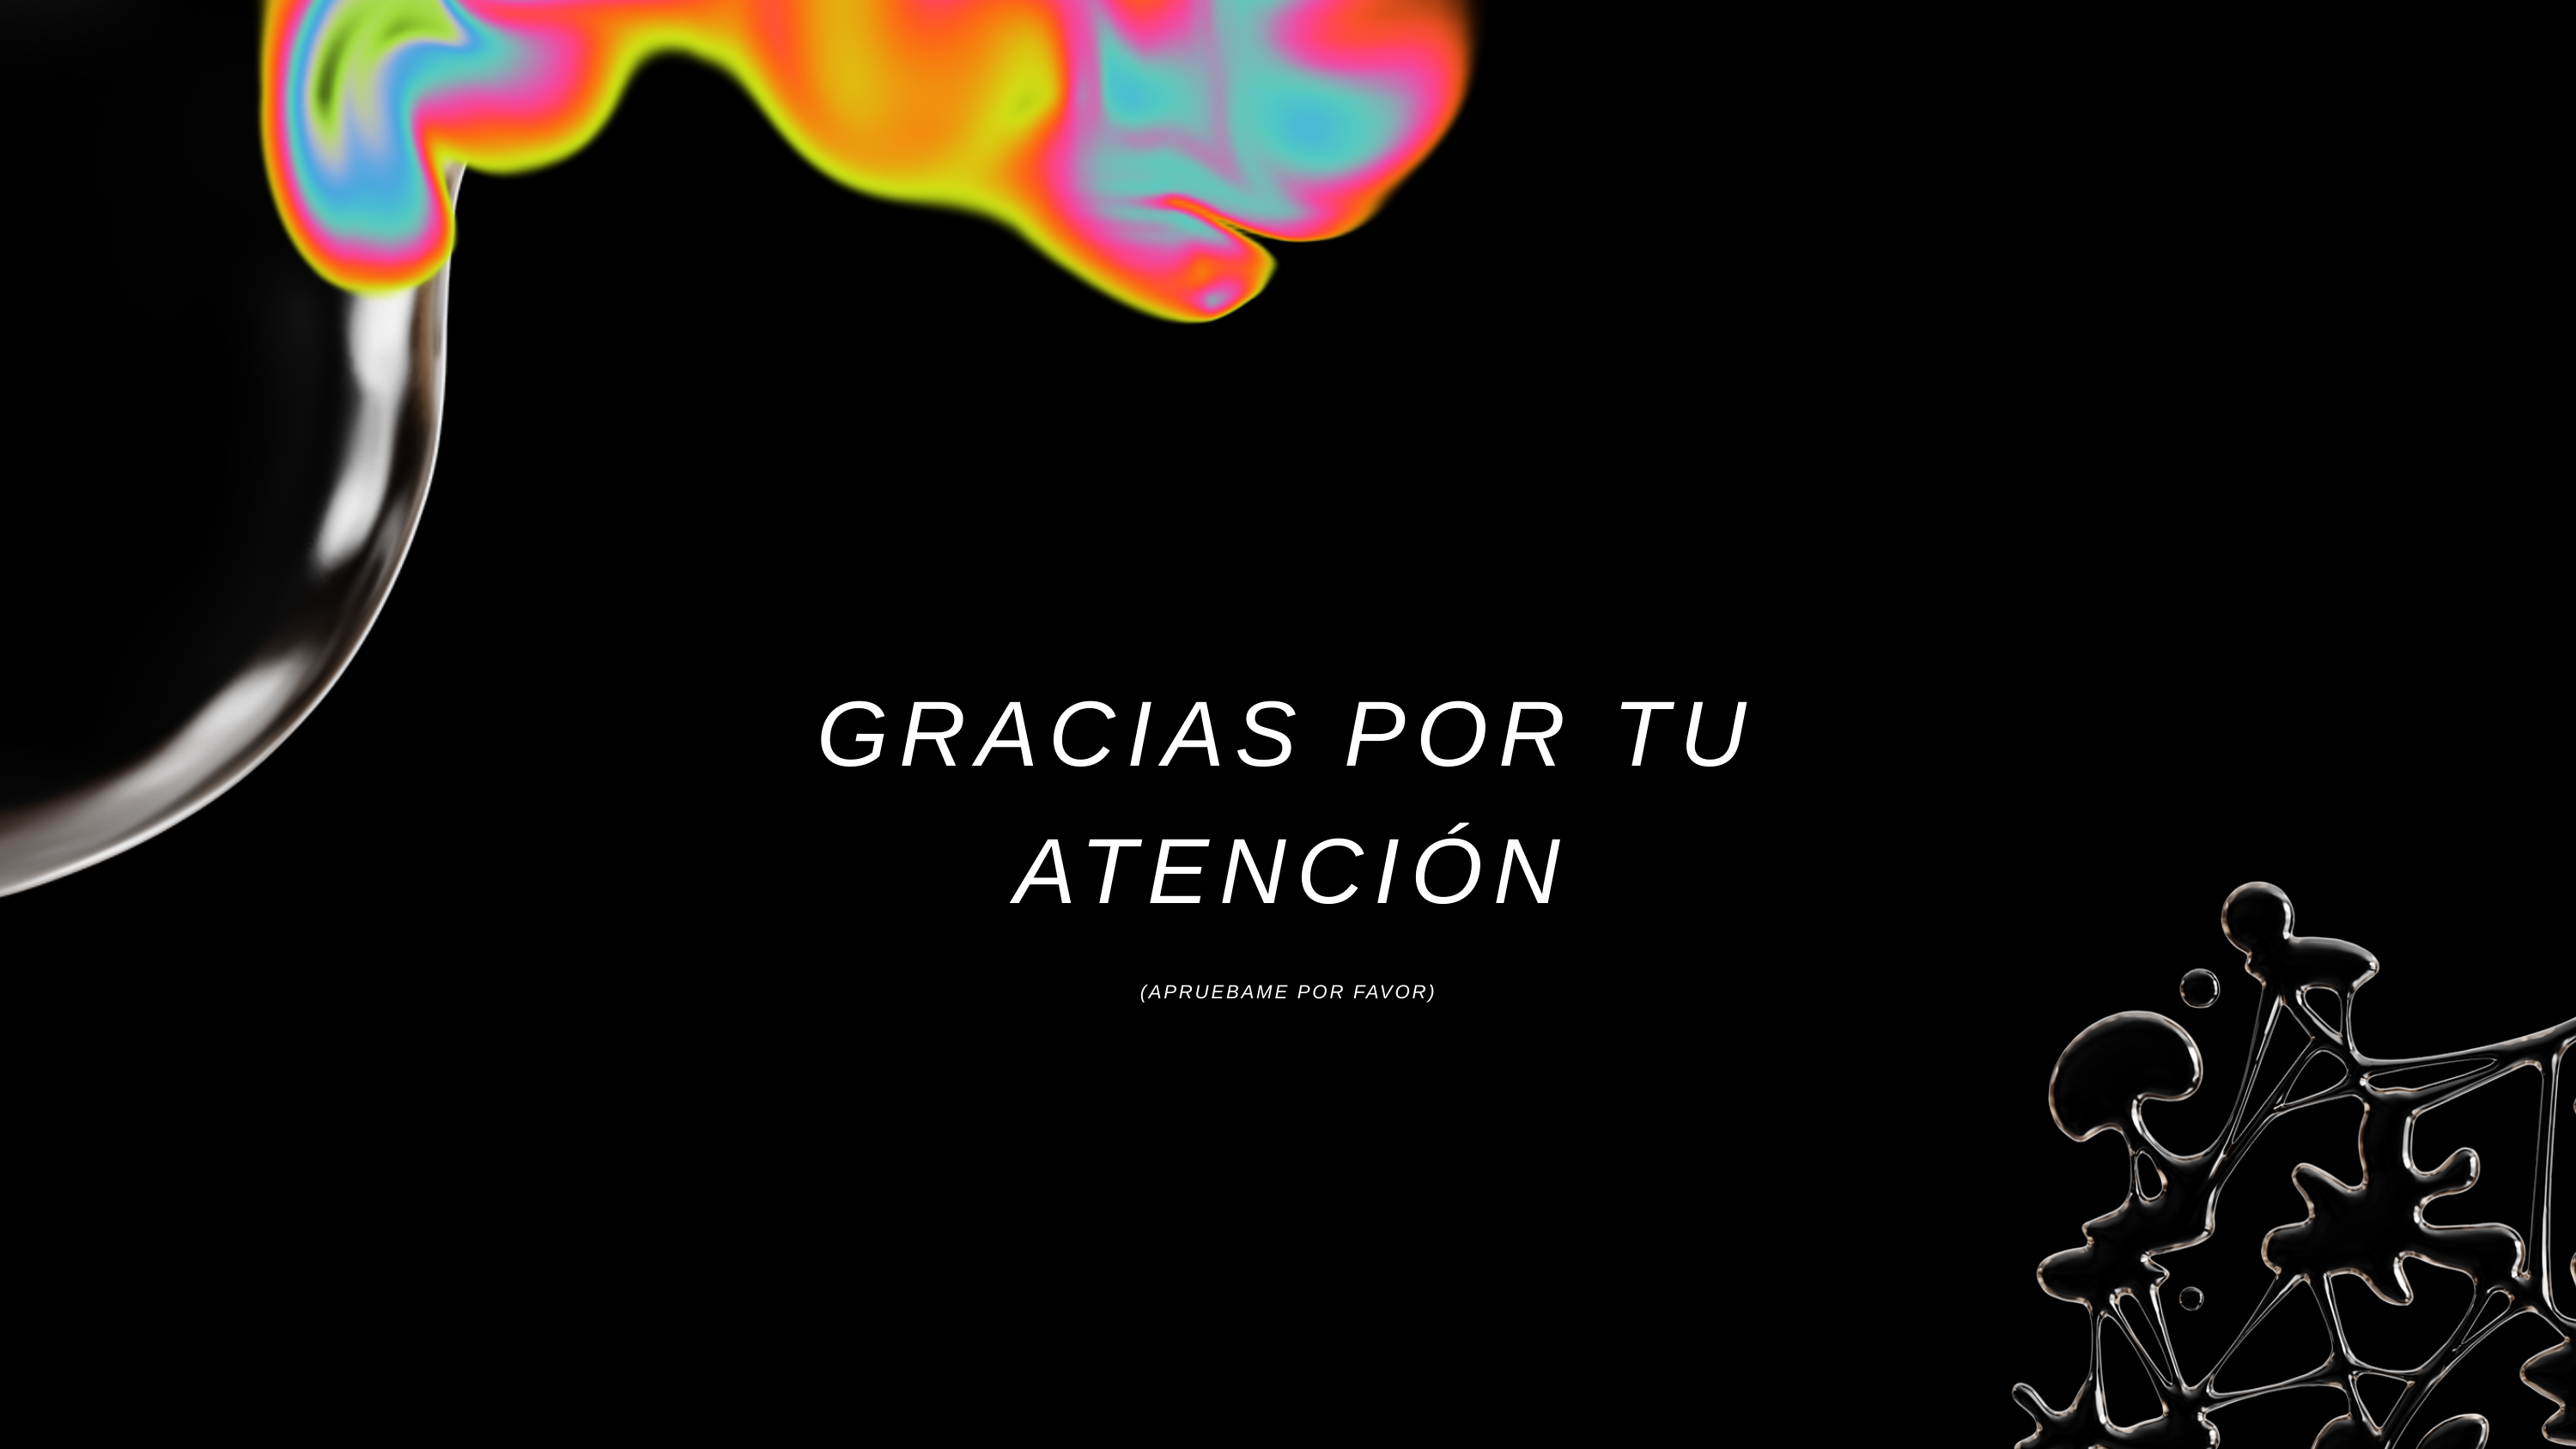

GRACIAS POR TU ATENCIÓN

(APRUEBAME POR FAVOR)